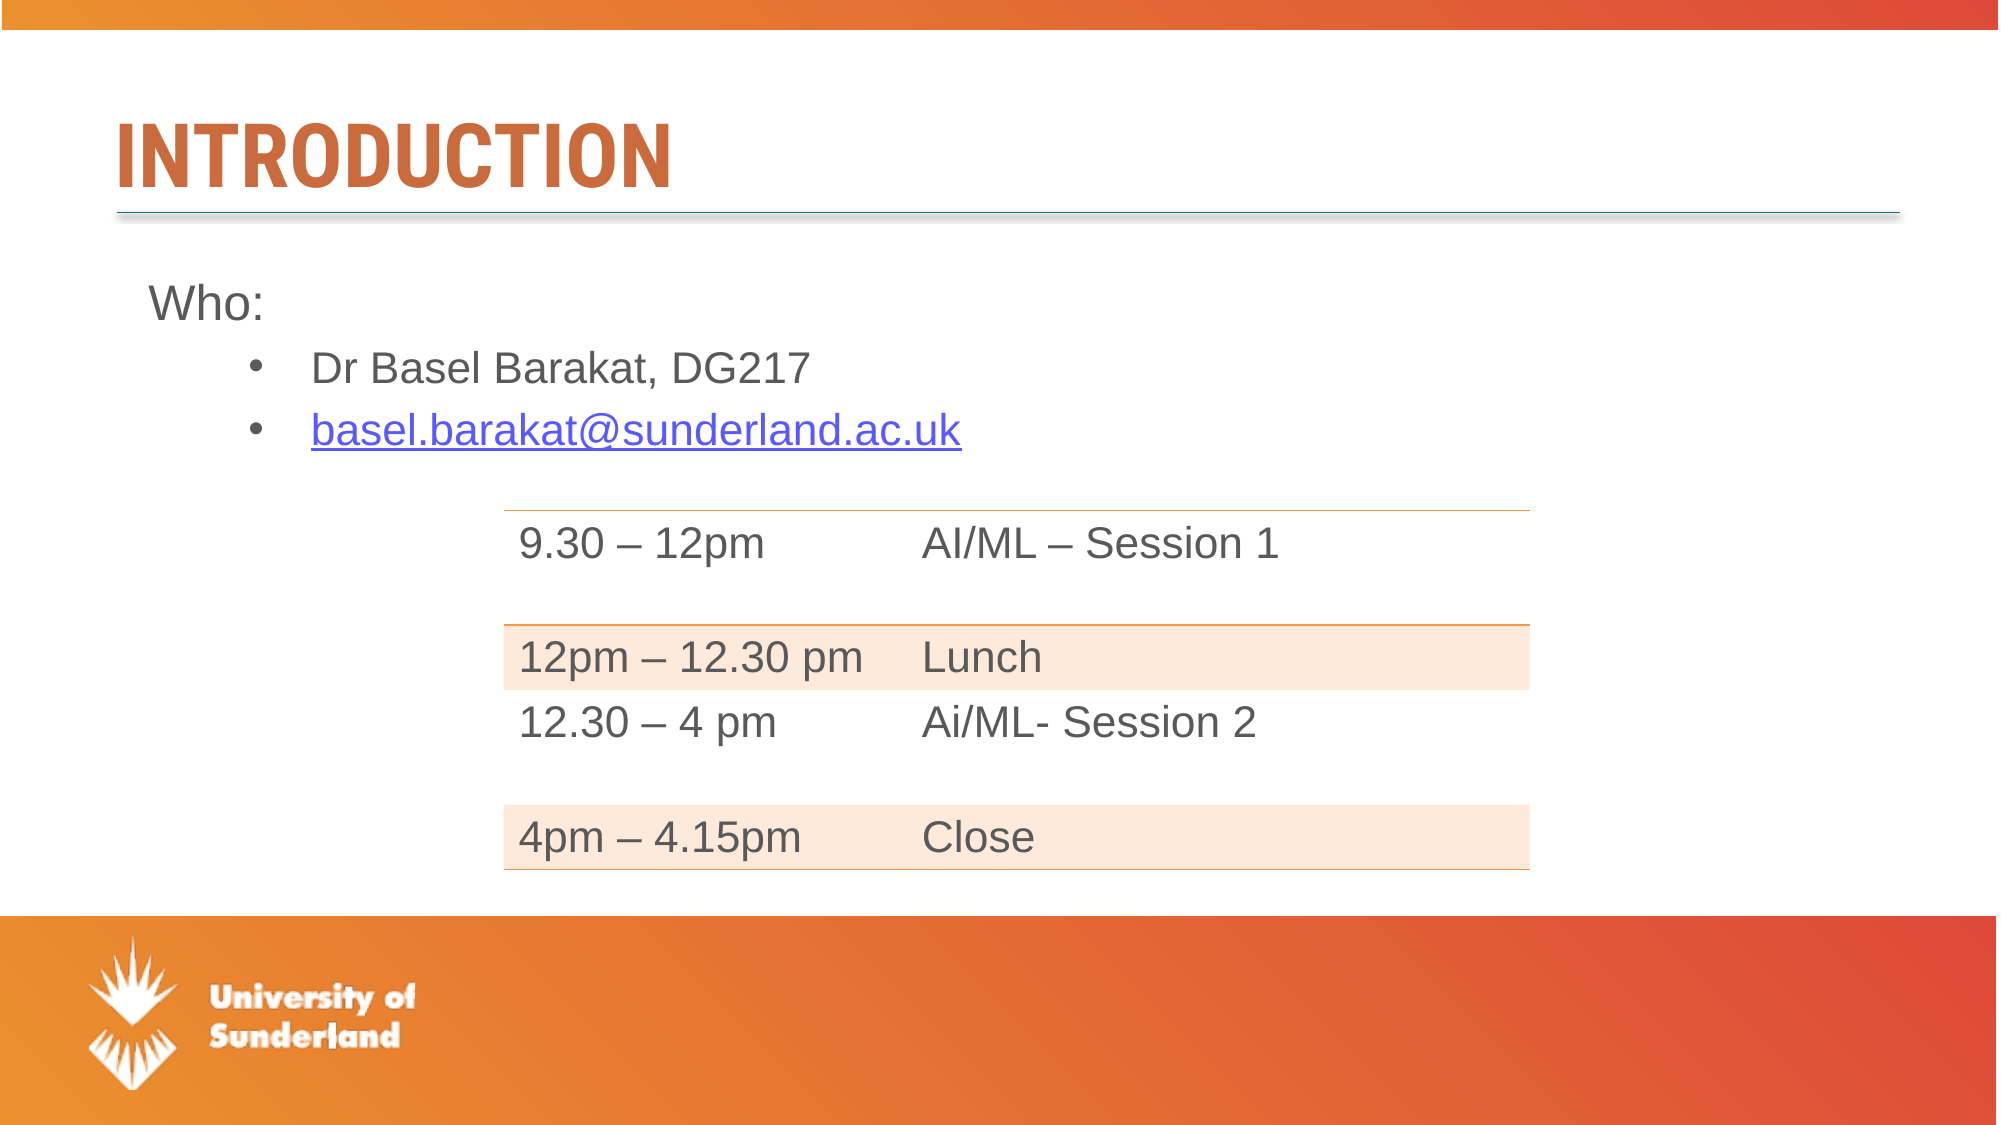

# Introduction
Who:
Dr Basel Barakat, DG217
basel.barakat@sunderland.ac.uk

| 9.30 – 12pm | AI/ML – Session 1 |
| --- | --- |
| 12pm – 12.30 pm | Lunch |
| 12.30 – 4 pm | Ai/ML- Session 2 |
| 4pm – 4.15pm | Close |